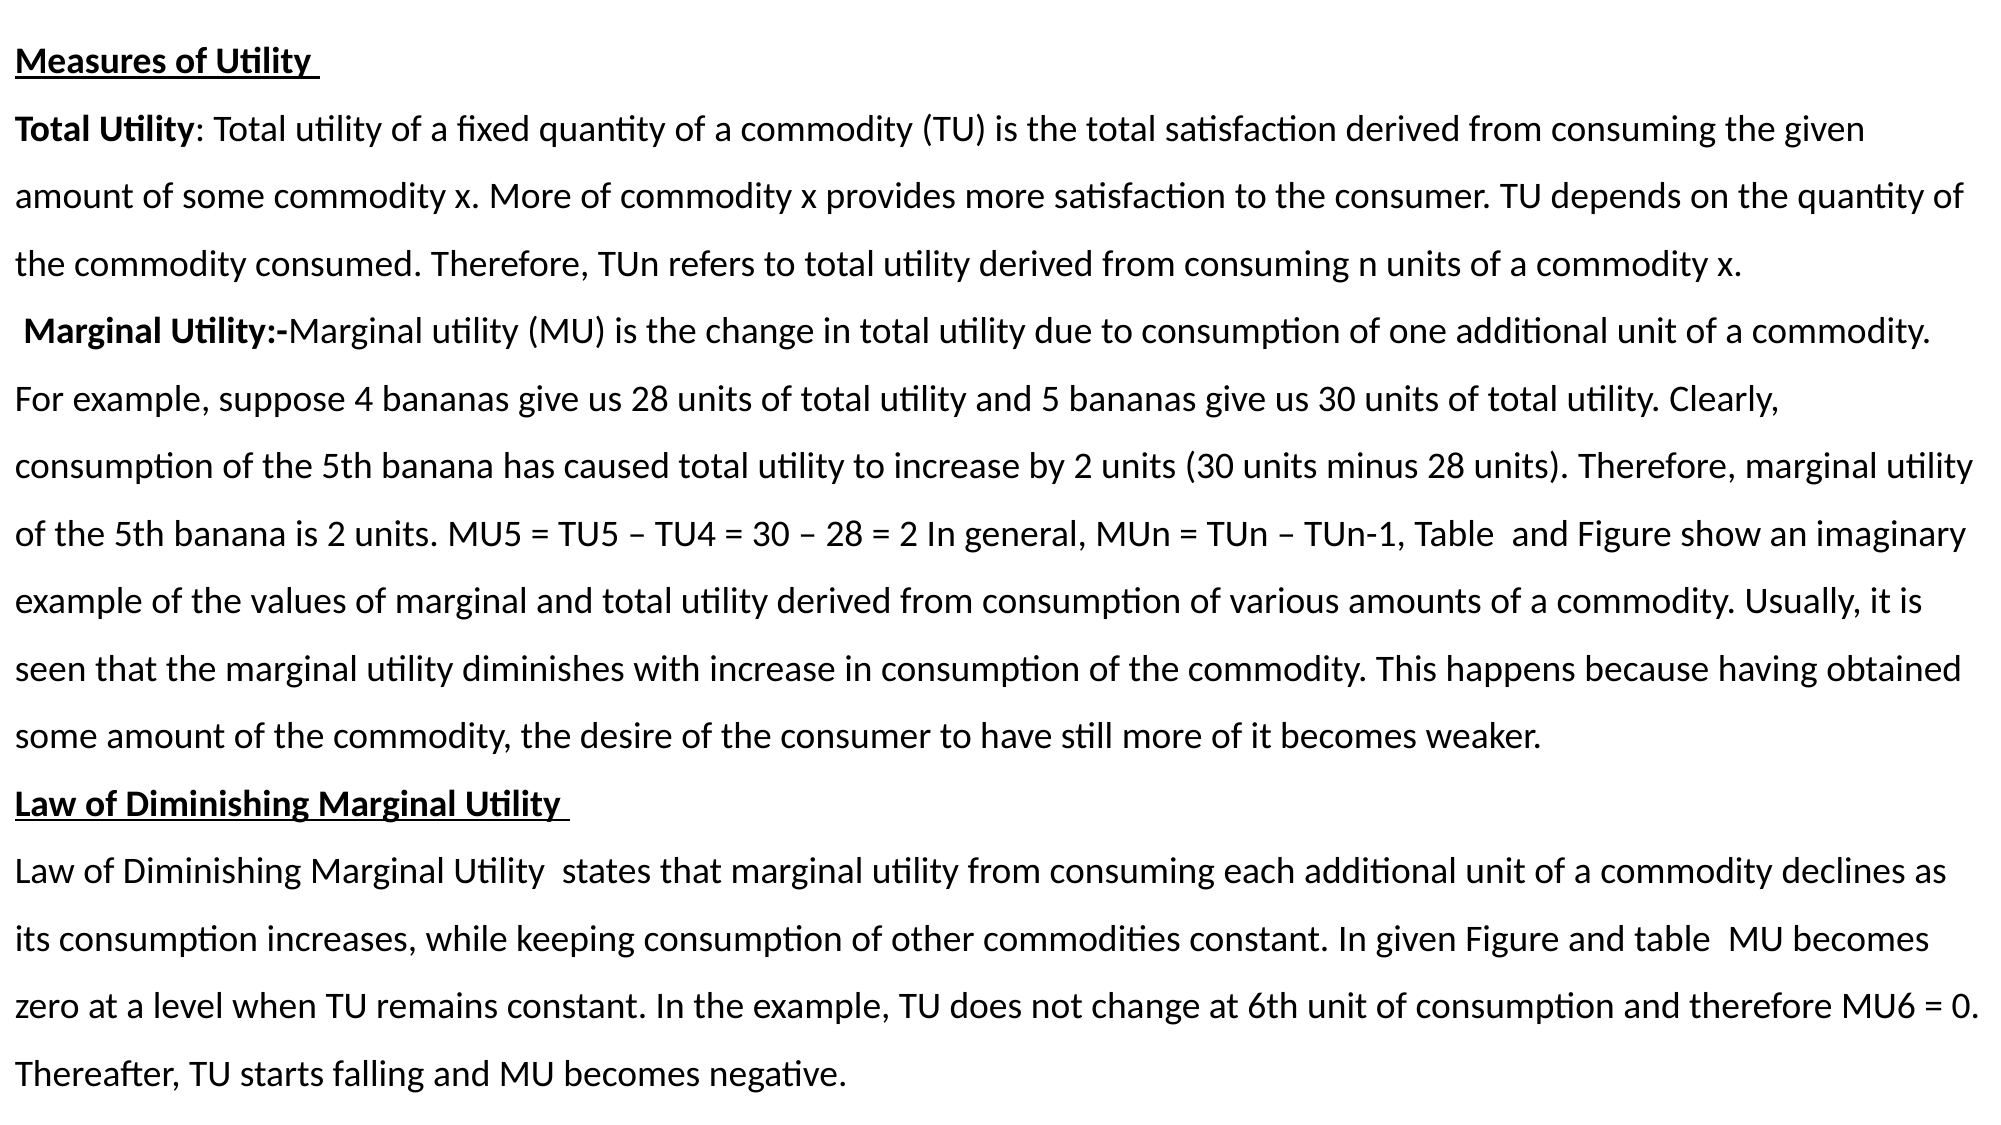

Measures of Utility
Total Utility: Total utility of a fixed quantity of a commodity (TU) is the total satisfaction derived from consuming the given amount of some commodity x. More of commodity x provides more satisfaction to the consumer. TU depends on the quantity of the commodity consumed. Therefore, TUn refers to total utility derived from consuming n units of a commodity x.
 Marginal Utility:-Marginal utility (MU) is the change in total utility due to consumption of one additional unit of a commodity. For example, suppose 4 bananas give us 28 units of total utility and 5 bananas give us 30 units of total utility. Clearly, consumption of the 5th banana has caused total utility to increase by 2 units (30 units minus 28 units). Therefore, marginal utility of the 5th banana is 2 units. MU5 = TU5 – TU4 = 30 – 28 = 2 In general, MUn = TUn – TUn-1, Table  and Figure show an imaginary example of the values of marginal and total utility derived from consumption of various amounts of a commodity. Usually, it is seen that the marginal utility diminishes with increase in consumption of the commodity. This happens because having obtained some amount of the commodity, the desire of the consumer to have still more of it becomes weaker.
Law of Diminishing Marginal Utility
Law of Diminishing Marginal Utility  states that marginal utility from consuming each additional unit of a commodity declines as its consumption increases, while keeping consumption of other commodities constant. In given Figure and table  MU becomes zero at a level when TU remains constant. In the example, TU does not change at 6th unit of consumption and therefore MU6 = 0. Thereafter, TU starts falling and MU becomes negative.